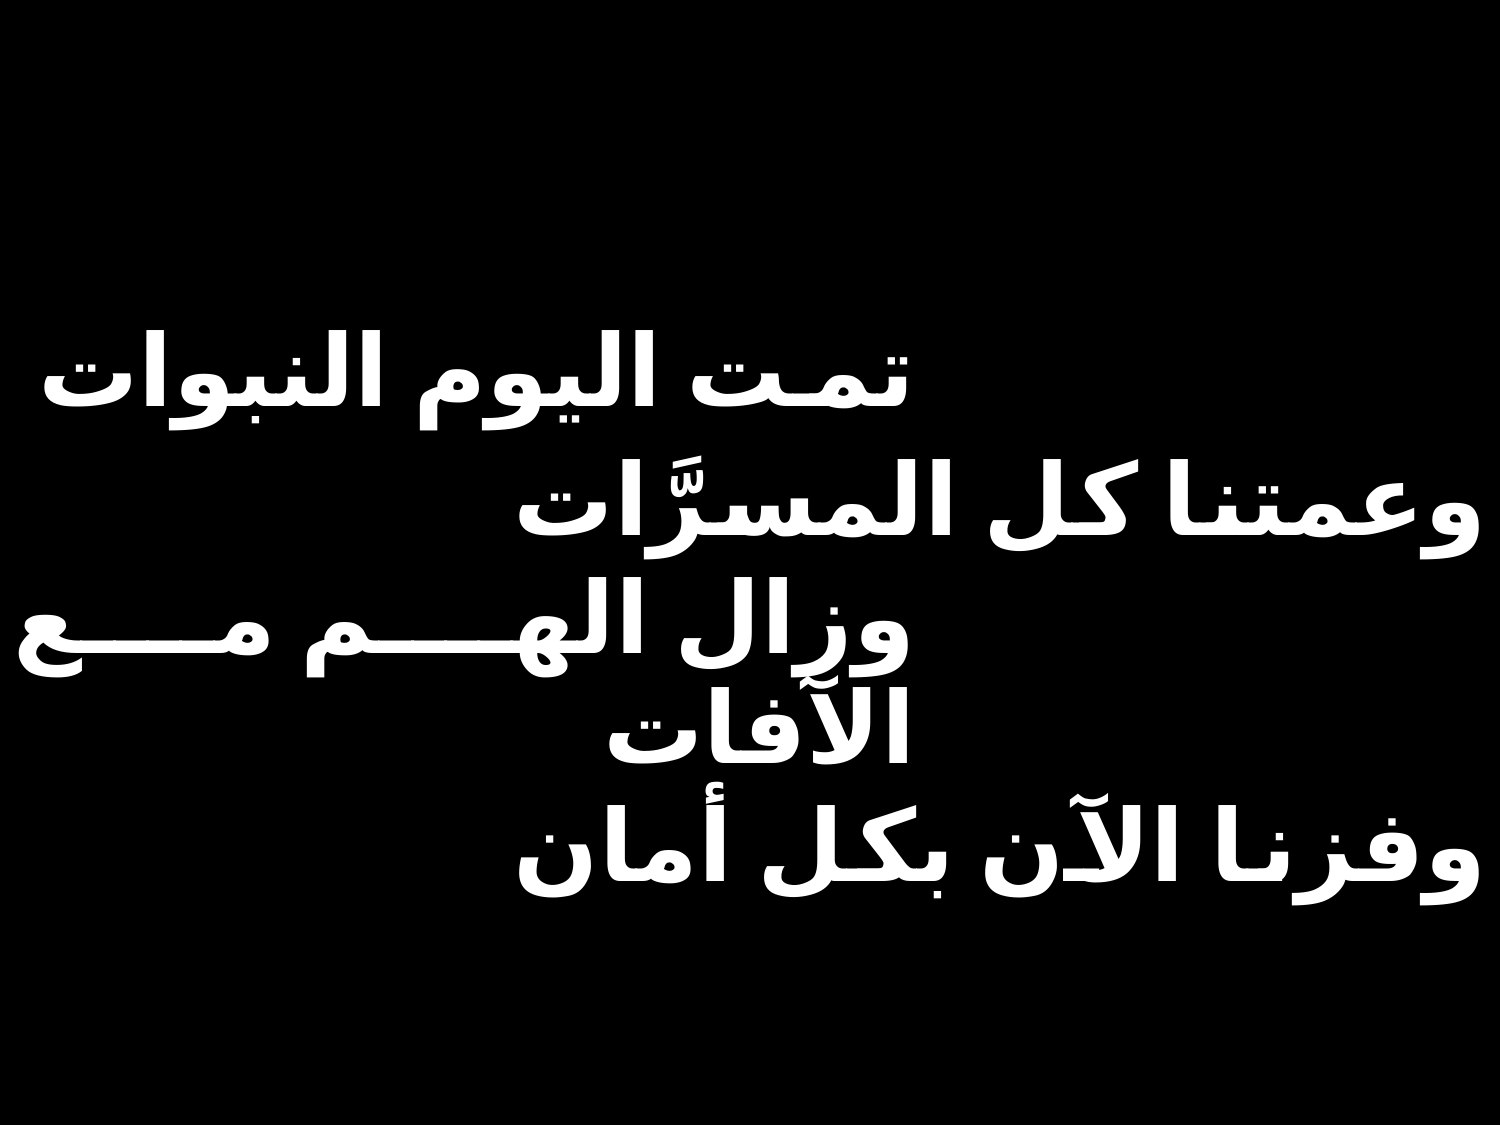

| تمت اليوم النبوات |  |  |
| --- | --- | --- |
|  | وعمتنا كل المسرَّات |  |
| وزال الهم مع الآفات |  |  |
|  | وفزنا الآن بكل أمان |  |